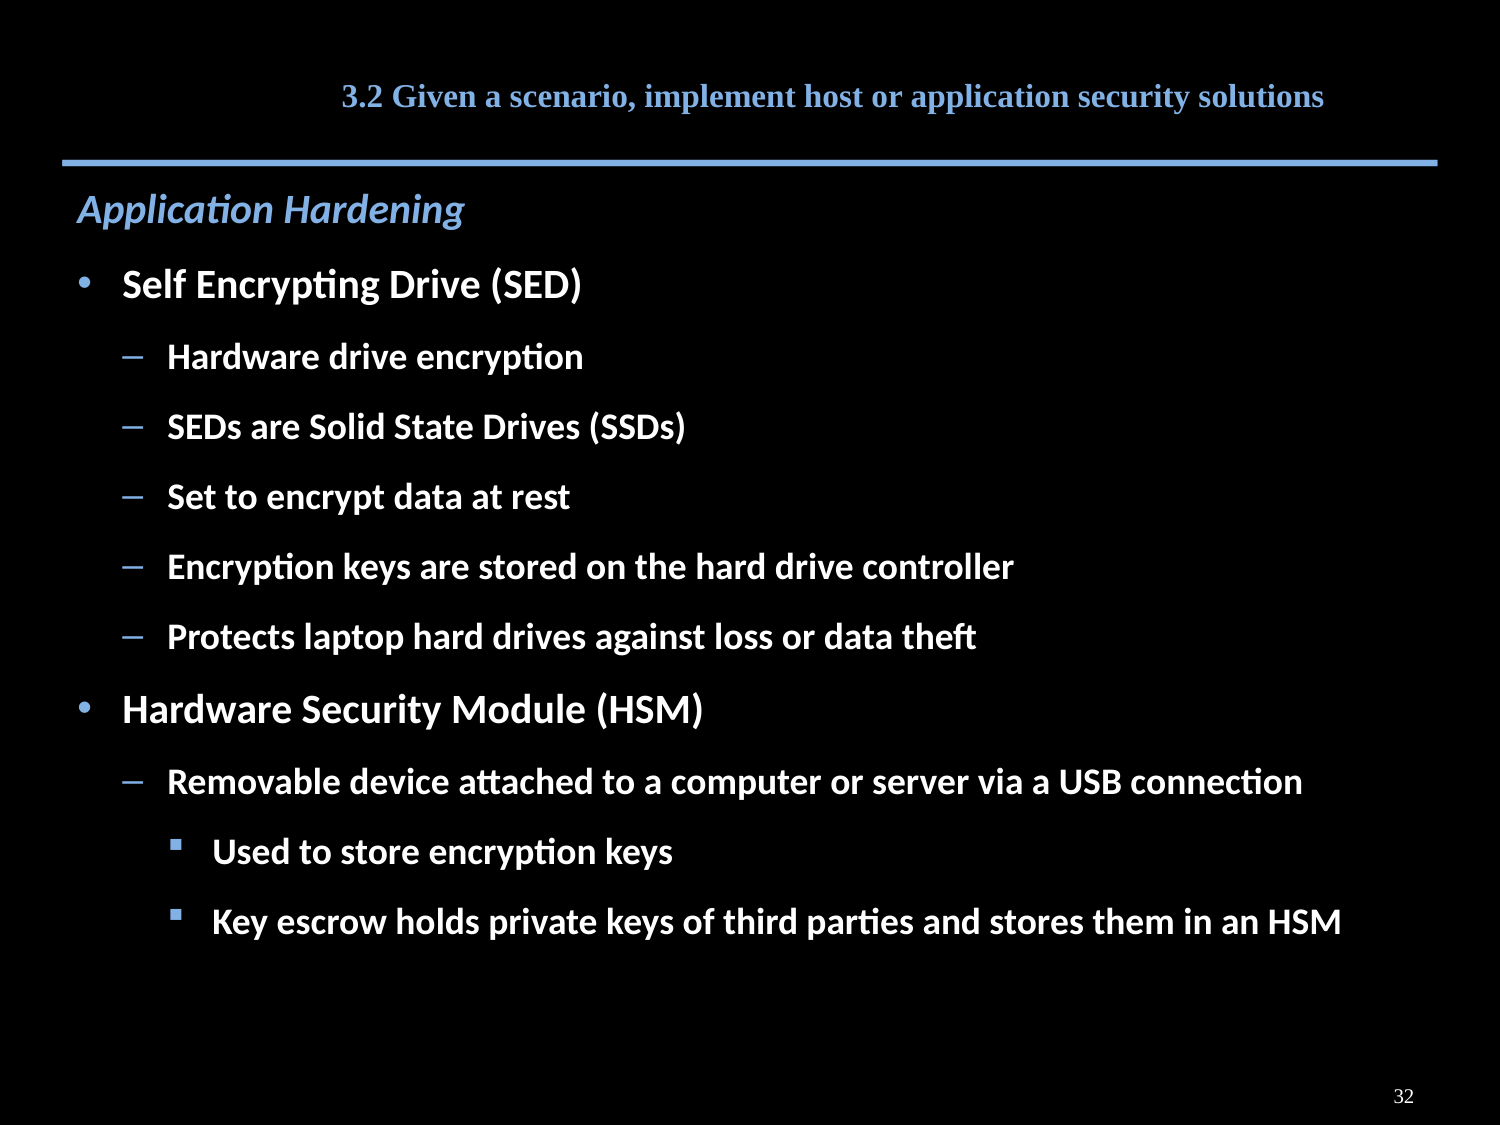

# 3.2 Given a scenario, implement host or application security solutions
Application Hardening
Self Encrypting Drive (SED)
Hardware drive encryption
SEDs are Solid State Drives (SSDs)
Set to encrypt data at rest
Encryption keys are stored on the hard drive controller
Protects laptop hard drives against loss or data theft
Hardware Security Module (HSM)
Removable device attached to a computer or server via a USB connection
Used to store encryption keys
Key escrow holds private keys of third parties and stores them in an HSM

32